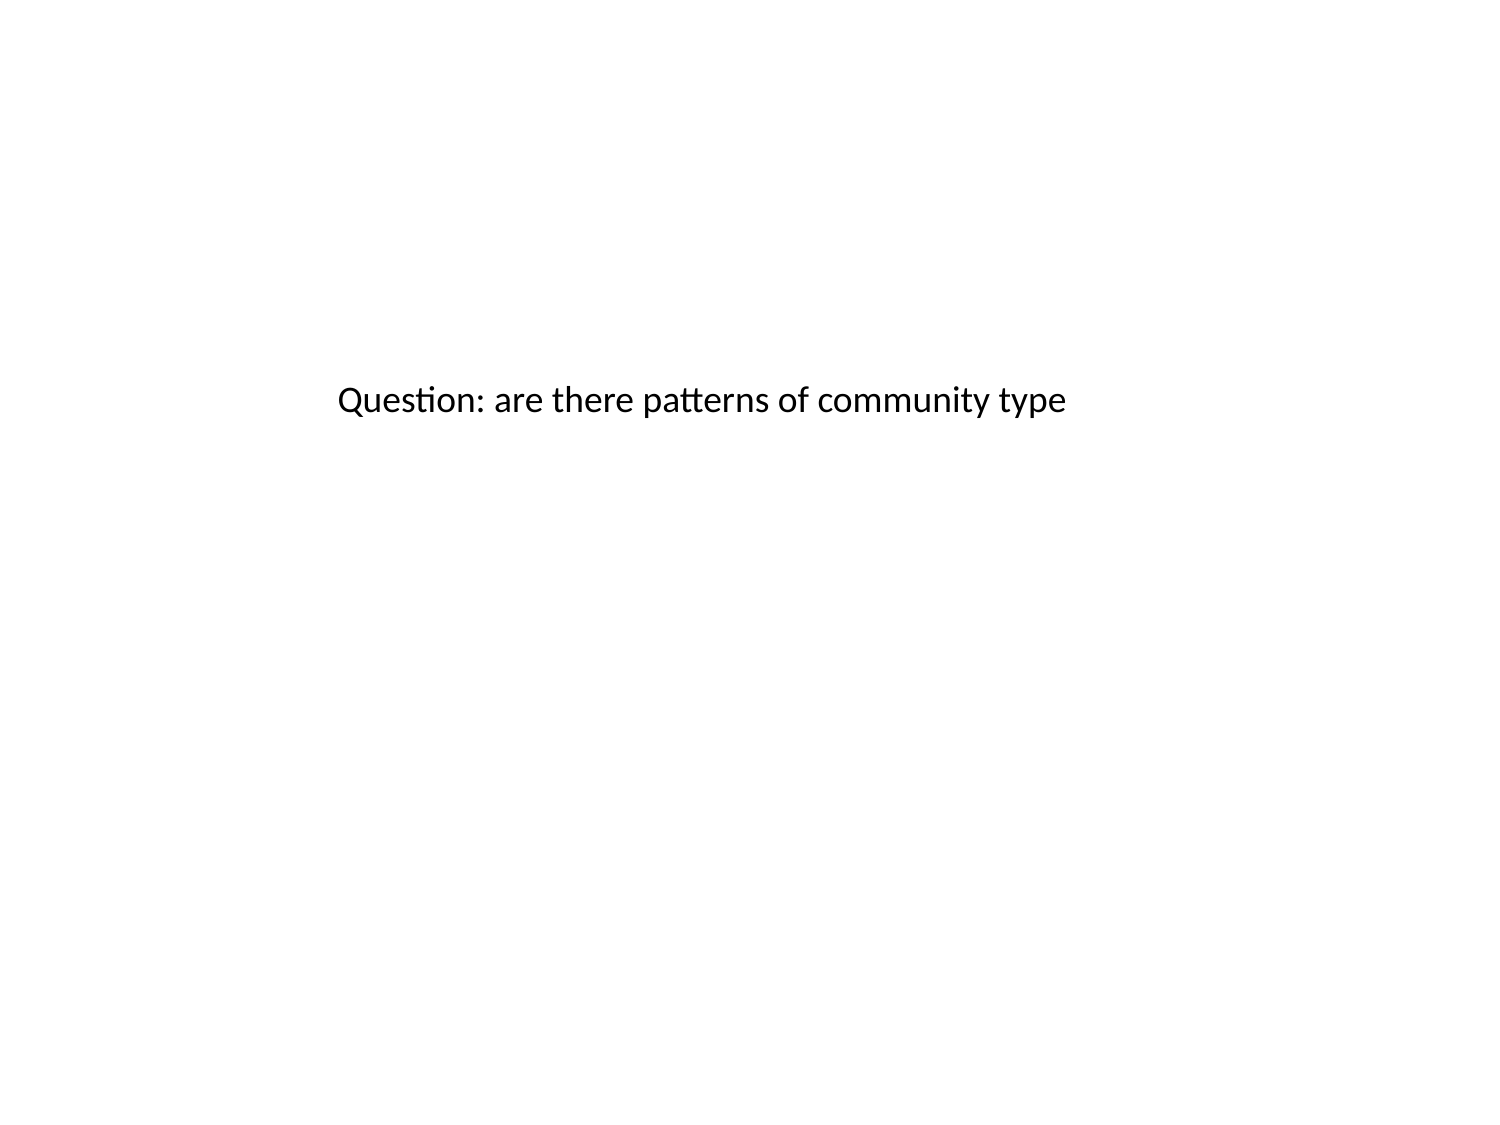

Question: are there patterns of community type